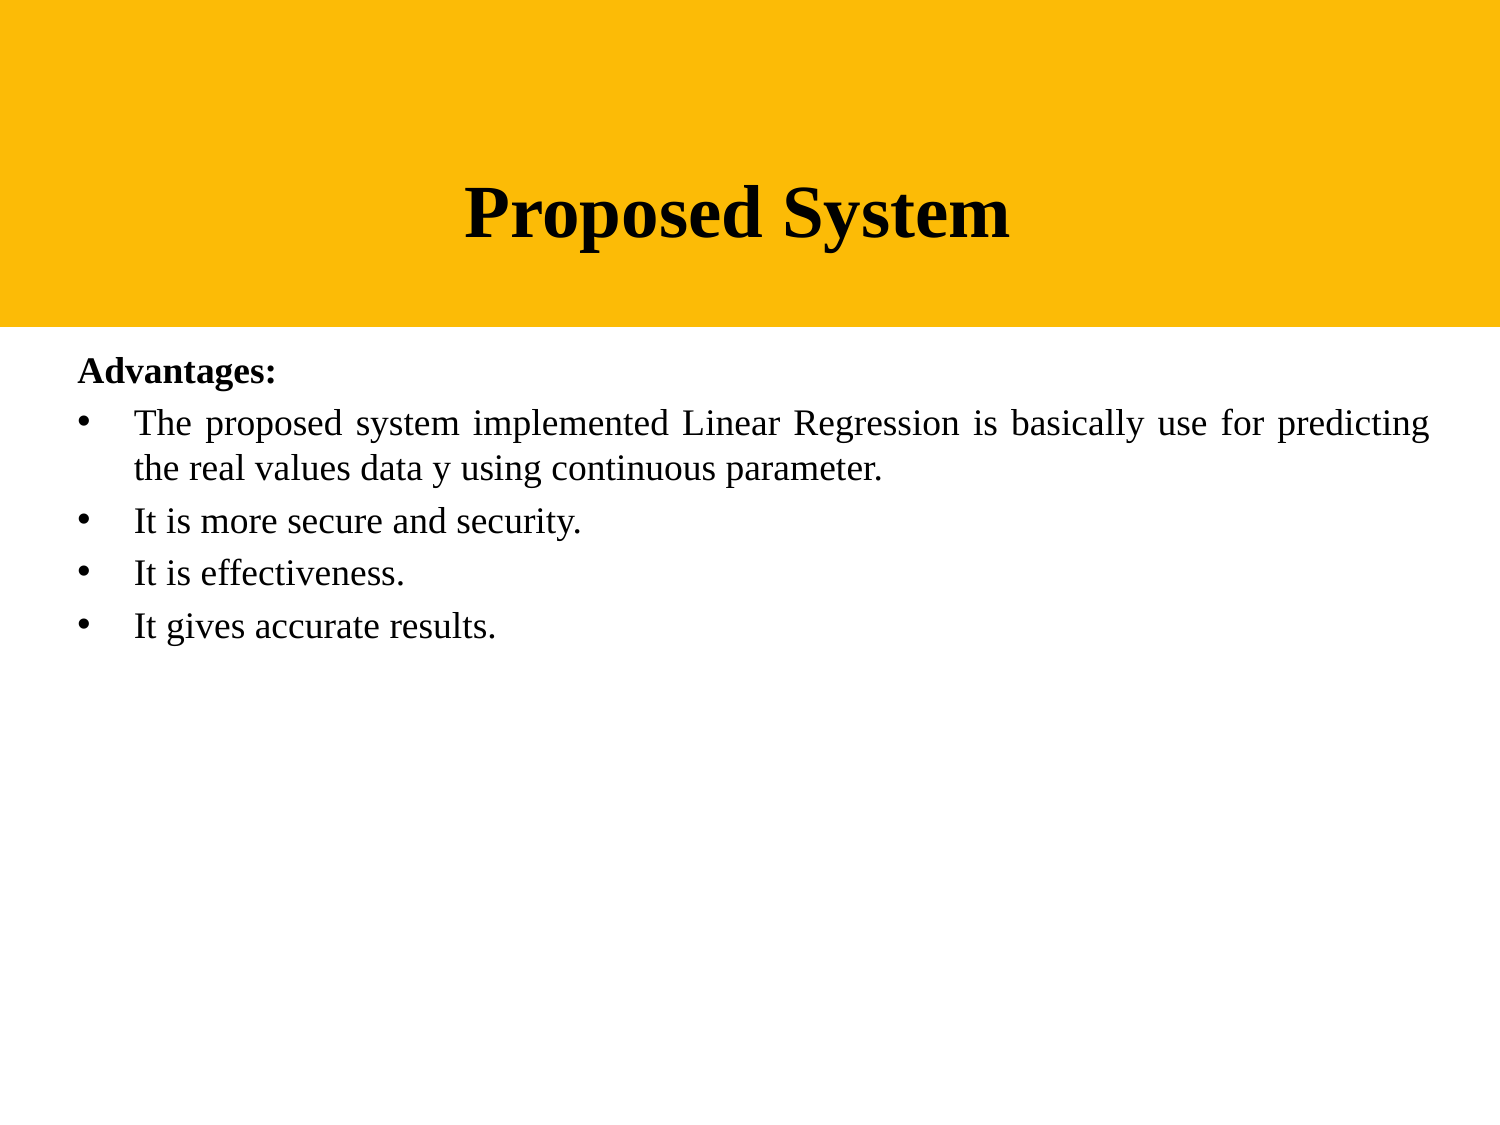

Proposed System

Advantages:
The proposed system implemented Linear Regression is basically use for predicting the real values data y using continuous parameter.
It is more secure and security.
It is effectiveness.
It gives accurate results.

2/10